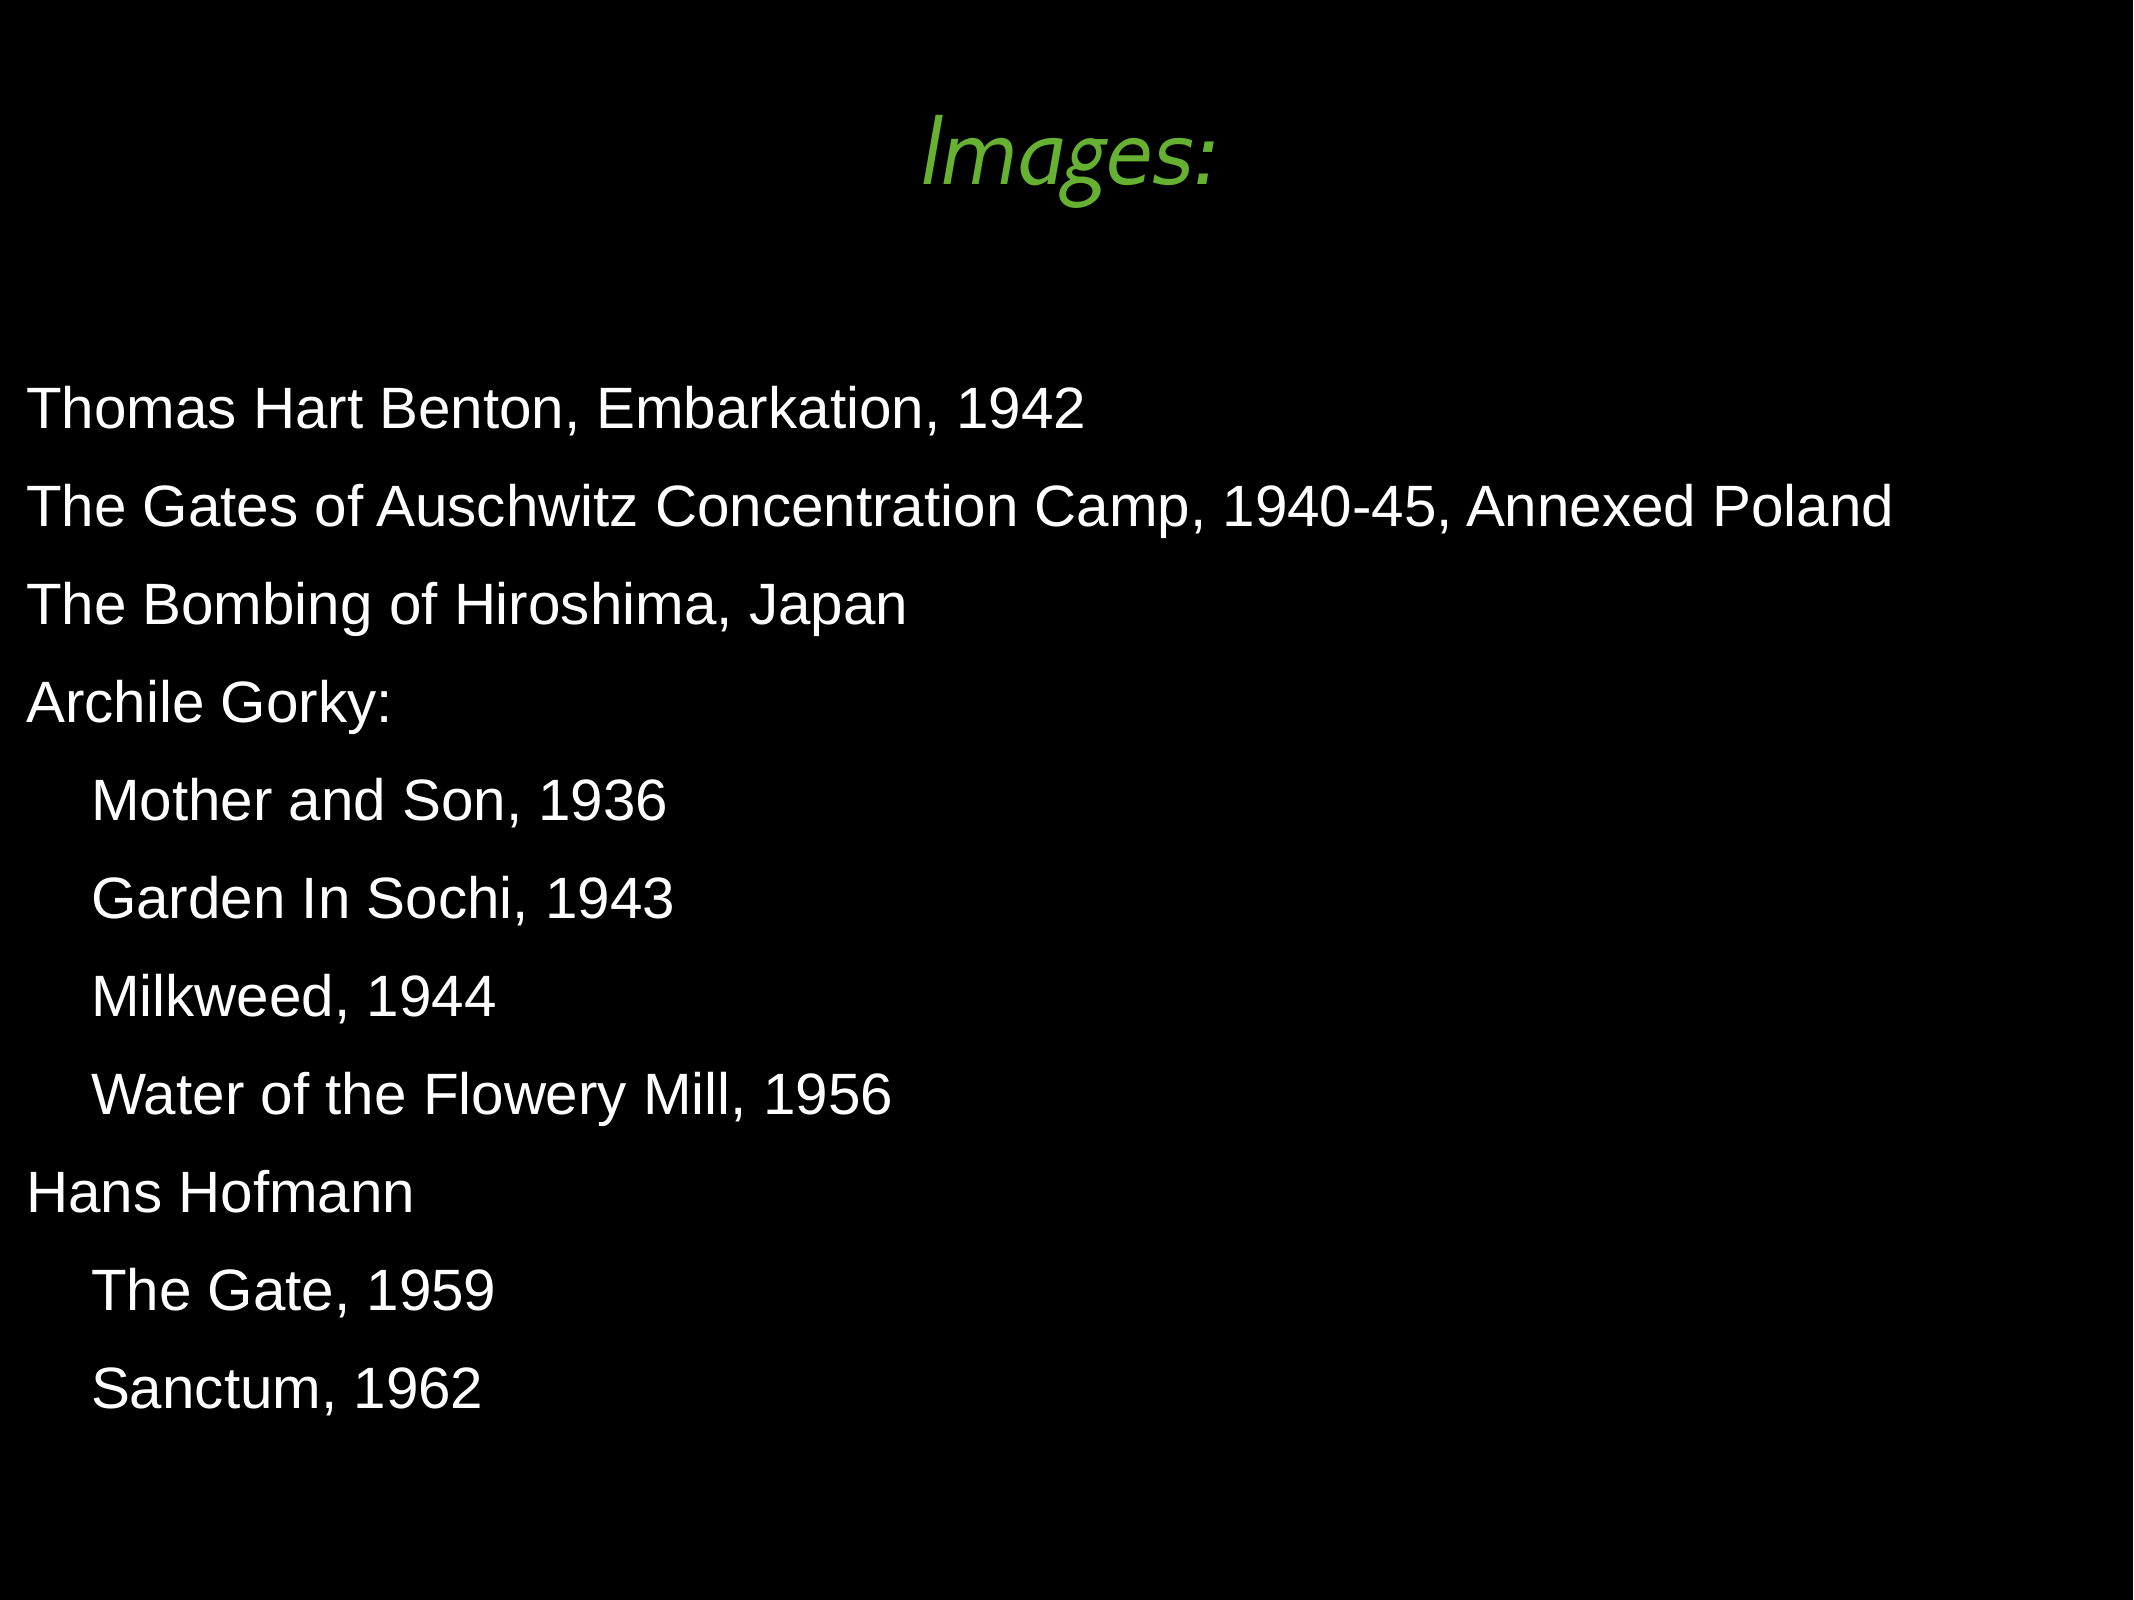

Images:
Thomas Hart Benton, Embarkation, 1942
The Gates of Auschwitz Concentration Camp, 1940-45, Annexed Poland
The Bombing of Hiroshima, Japan
Archile Gorky:
    Mother and Son, 1936
    Garden In Sochi, 1943
    Milkweed, 1944
    Water of the Flowery Mill, 1956
Hans Hofmann
    The Gate, 1959
    Sanctum, 1962